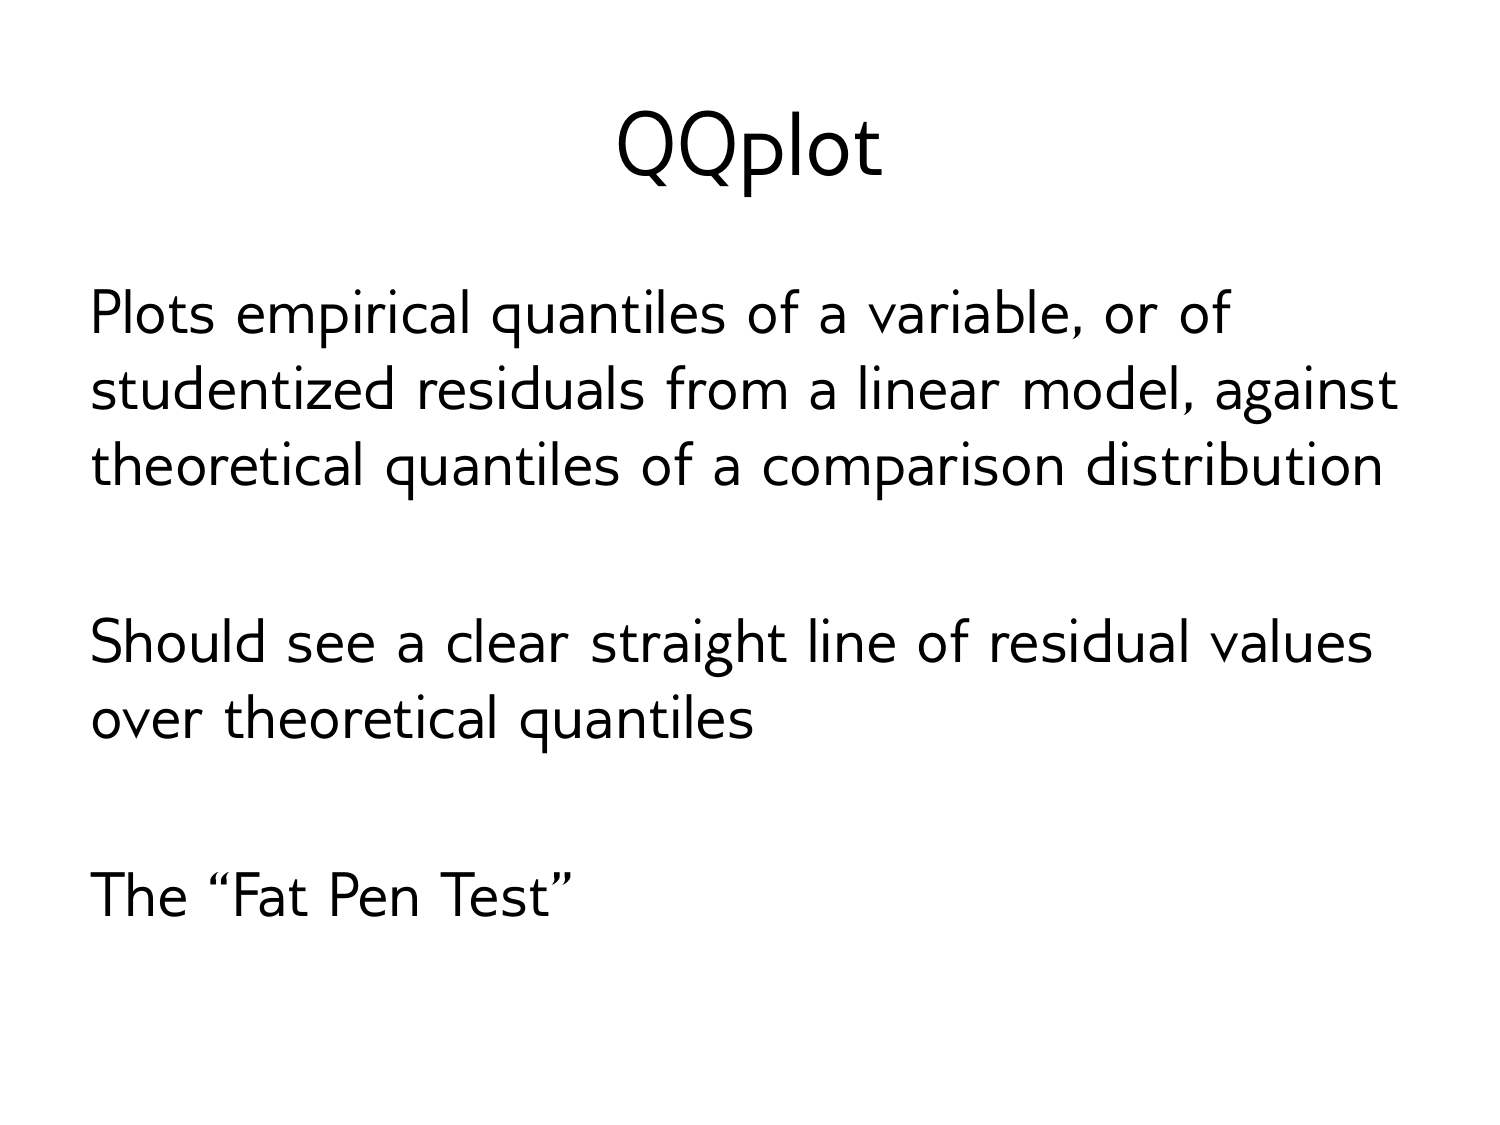

# QQplot
Plots empirical quantiles of a variable, or of studentized residuals from a linear model, against theoretical quantiles of a comparison distribution

Should see a clear straight line of residual values over theoretical quantiles

The “Fat Pen Test”